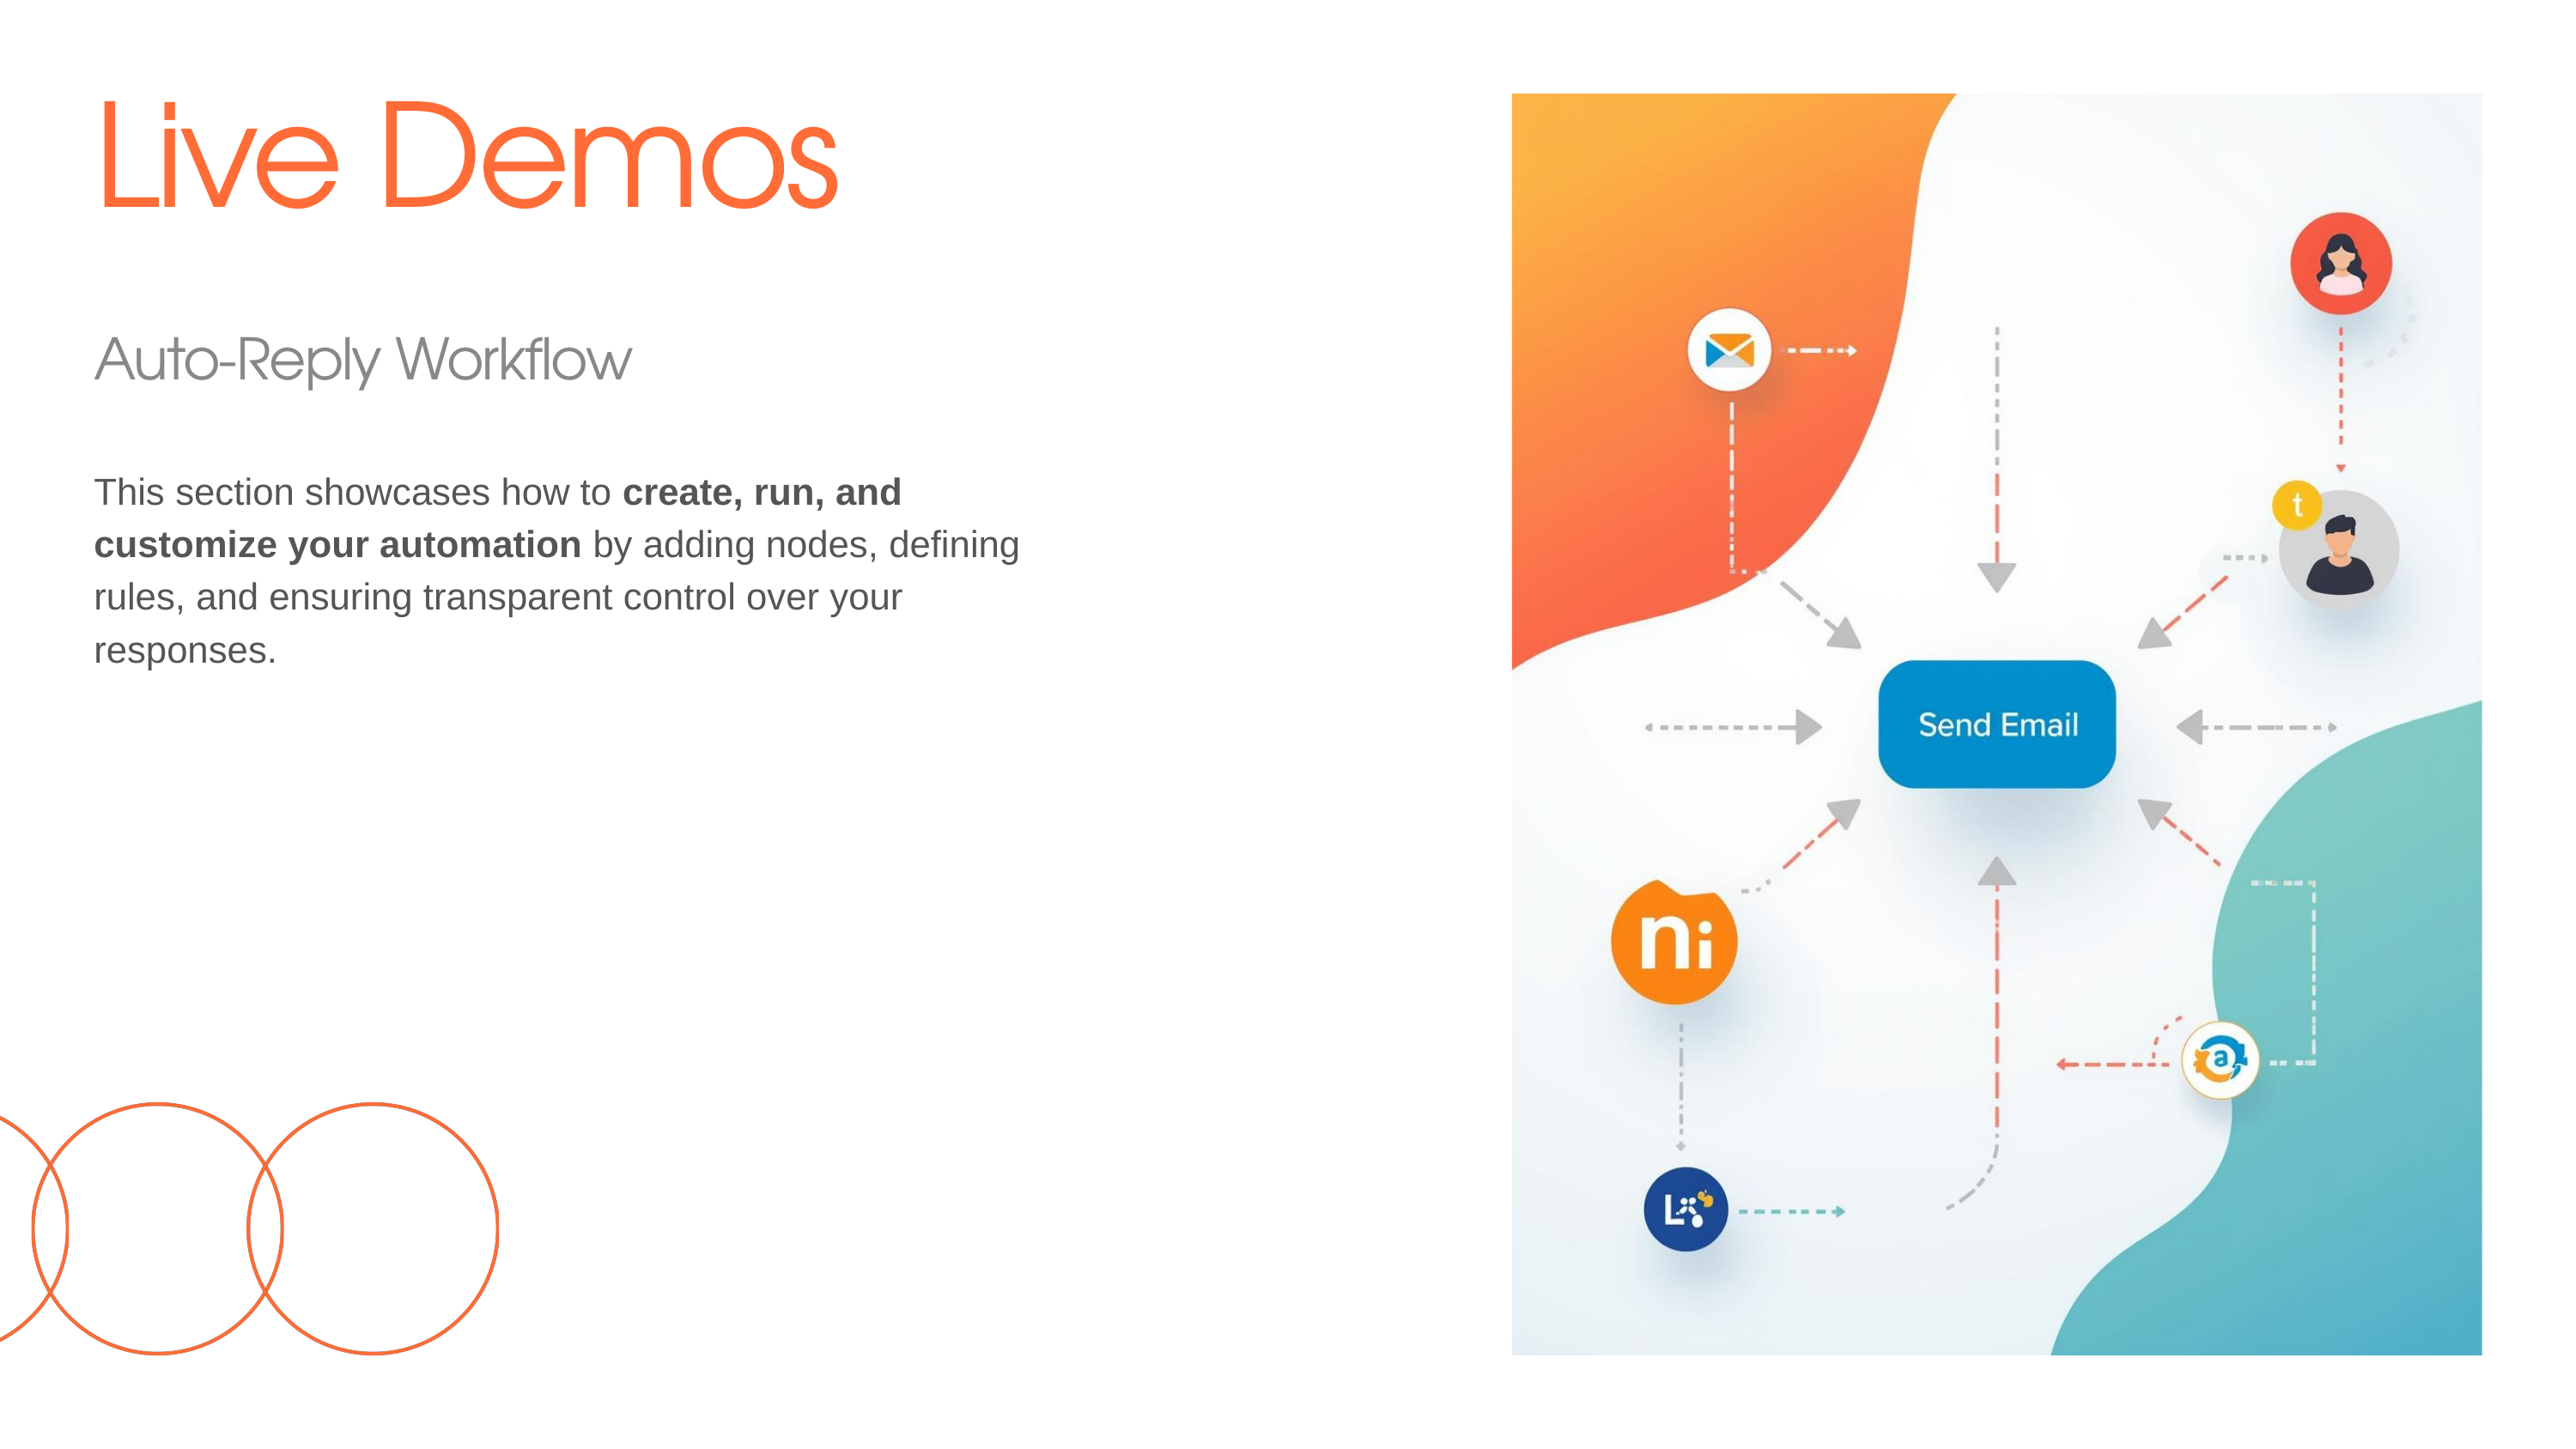

Live Demos
Auto-Reply Workflow
This section showcases how to create, run, and customize your automation by adding nodes, defining rules, and ensuring transparent control over your responses.